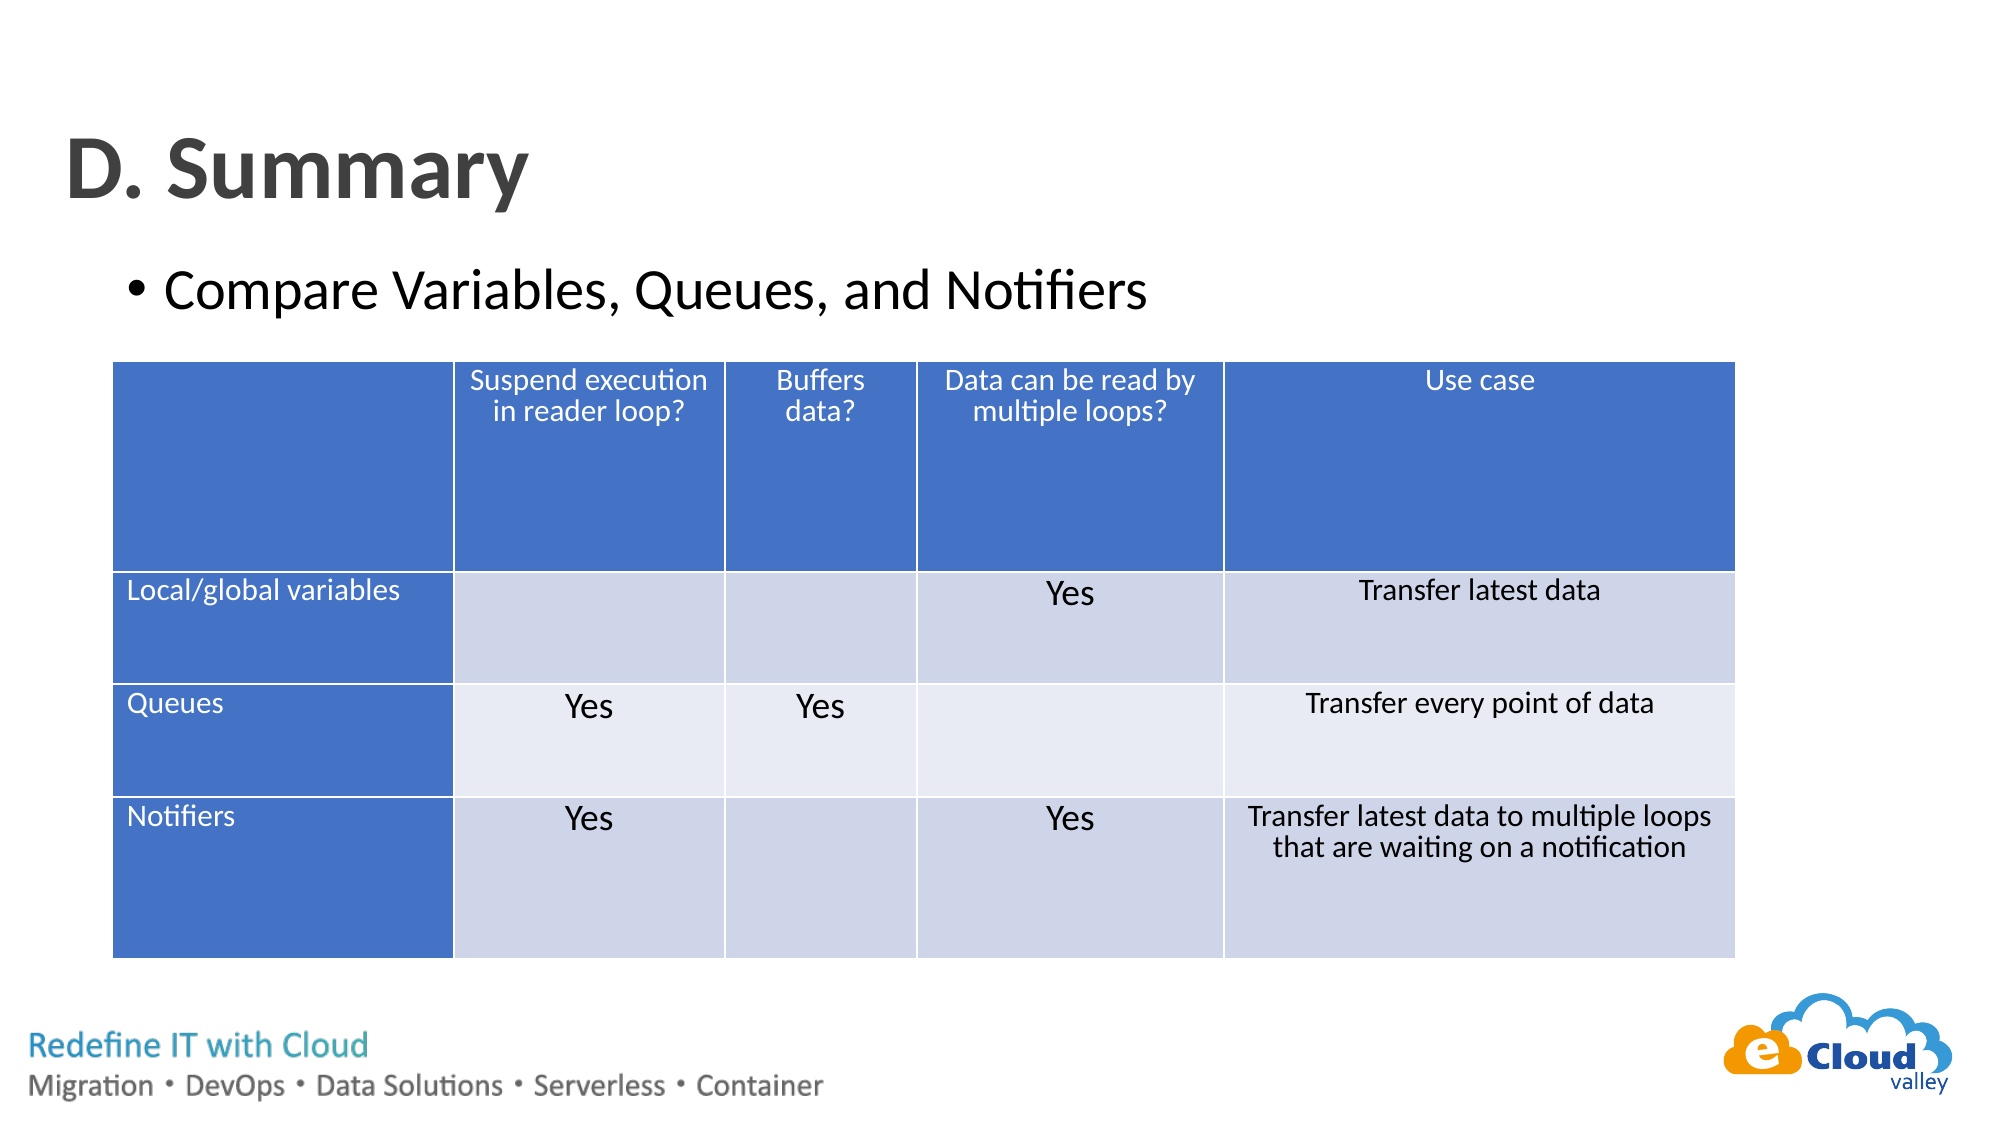

# D. Summary
Compare Variables, Queues, and Notifiers
|  | Suspend execution in reader loop? | Buffers data? | Data can be read by multiple loops? | Use case |
| --- | --- | --- | --- | --- |
| Local/global variables |  |  | Yes | Transfer latest data |
| Queues | Yes | Yes |  | Transfer every point of data |
| Notifiers | Yes |  | Yes | Transfer latest data to multiple loops that are waiting on a notification |